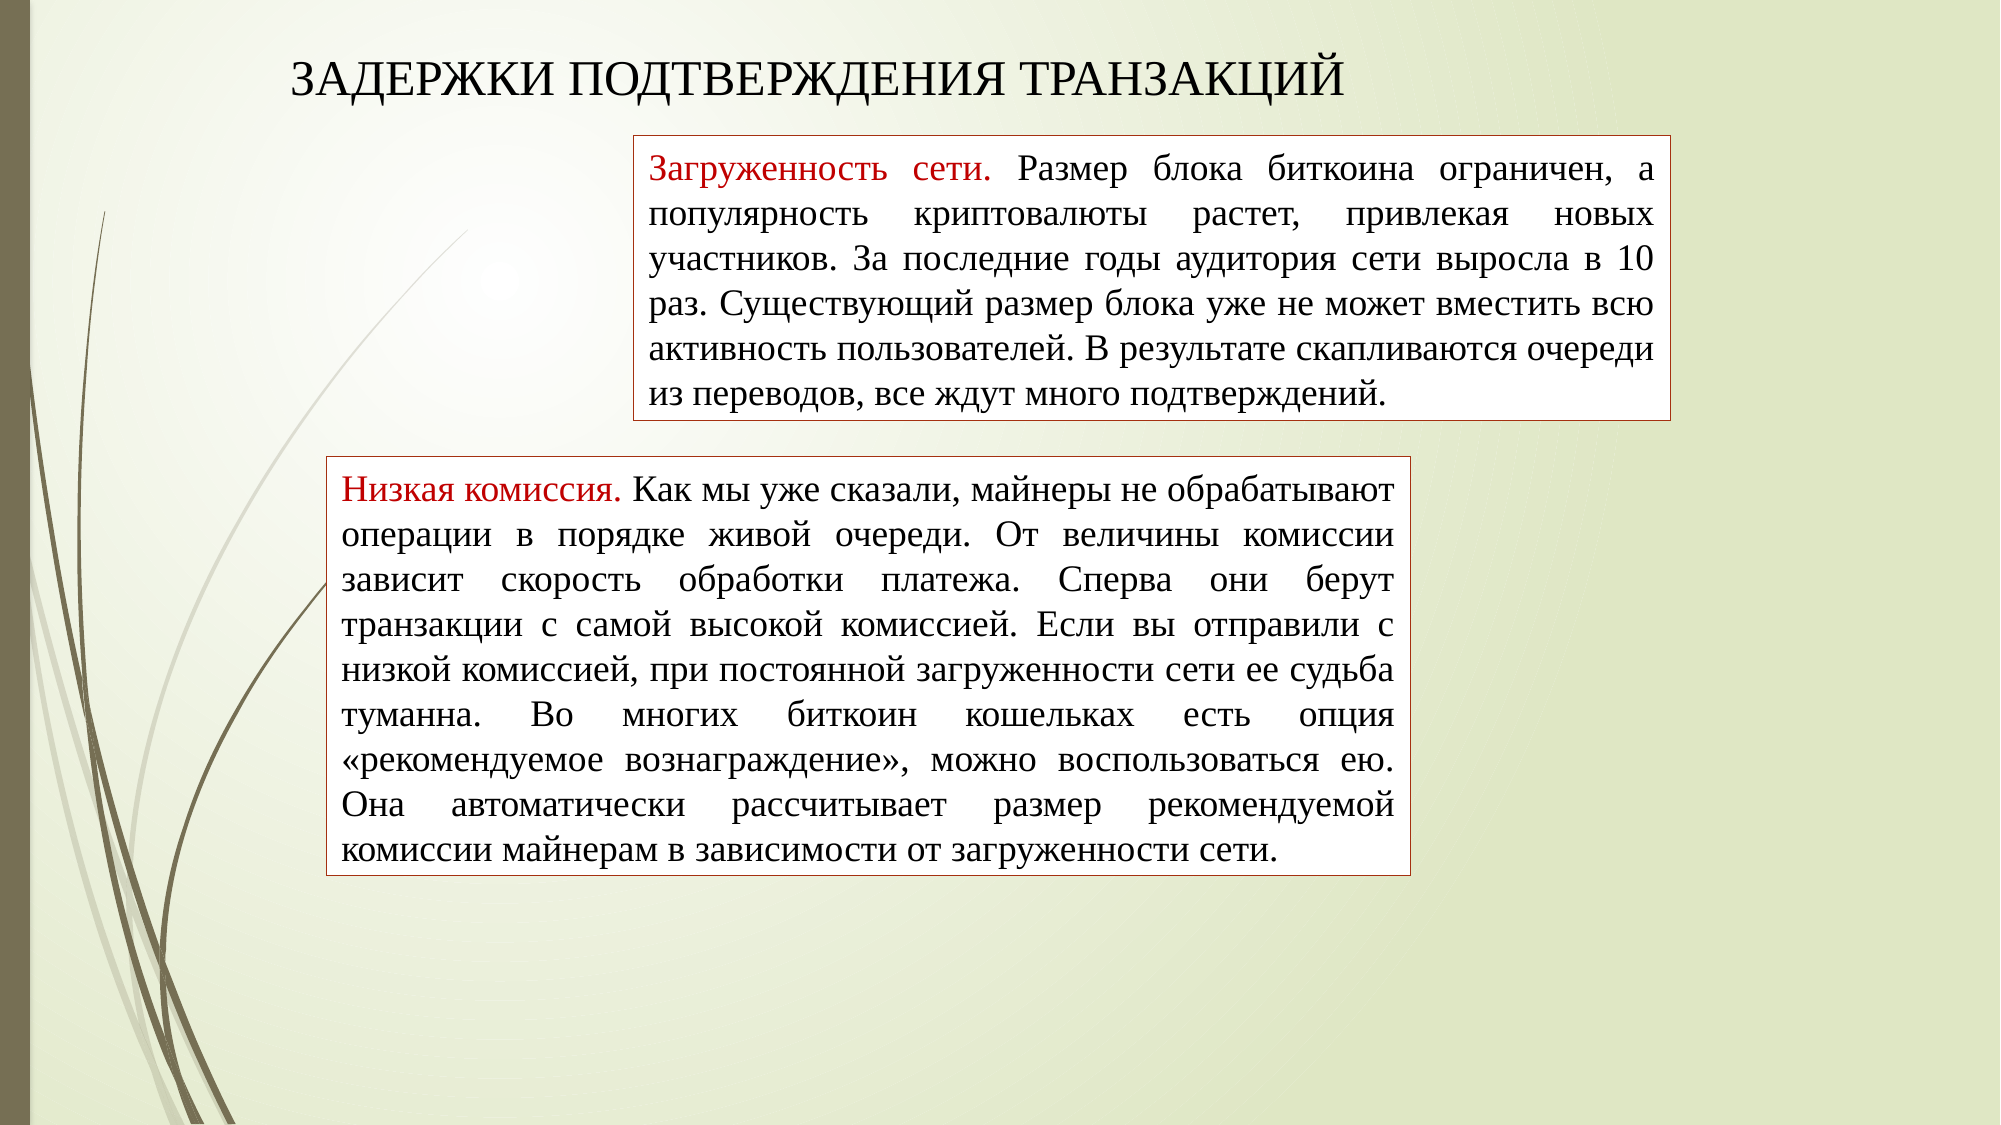

ЗАДЕРЖКИ ПОДТВЕРЖДЕНИЯ ТРАНЗАКЦИЙ
Загруженность сети. Размер блока биткоина ограничен, а популярность криптовалюты растет, привлекая новых участников. За последние годы аудитория сети выросла в 10 раз. Существующий размер блока уже не может вместить всю активность пользователей. В результате скапливаются очереди из переводов, все ждут много подтверждений.
Низкая комиссия. Как мы уже сказали, майнеры не обрабатывают операции в порядке живой очереди. От величины комиссии зависит скорость обработки платежа. Сперва они берут транзакции с самой высокой комиссией. Если вы отправили с низкой комиссией, при постоянной загруженности сети ее судьба туманна. Во многих биткоин кошельках есть опция «рекомендуемое вознаграждение», можно воспользоваться ею. Она автоматически рассчитывает размер рекомендуемой комиссии майнерам в зависимости от загруженности сети.